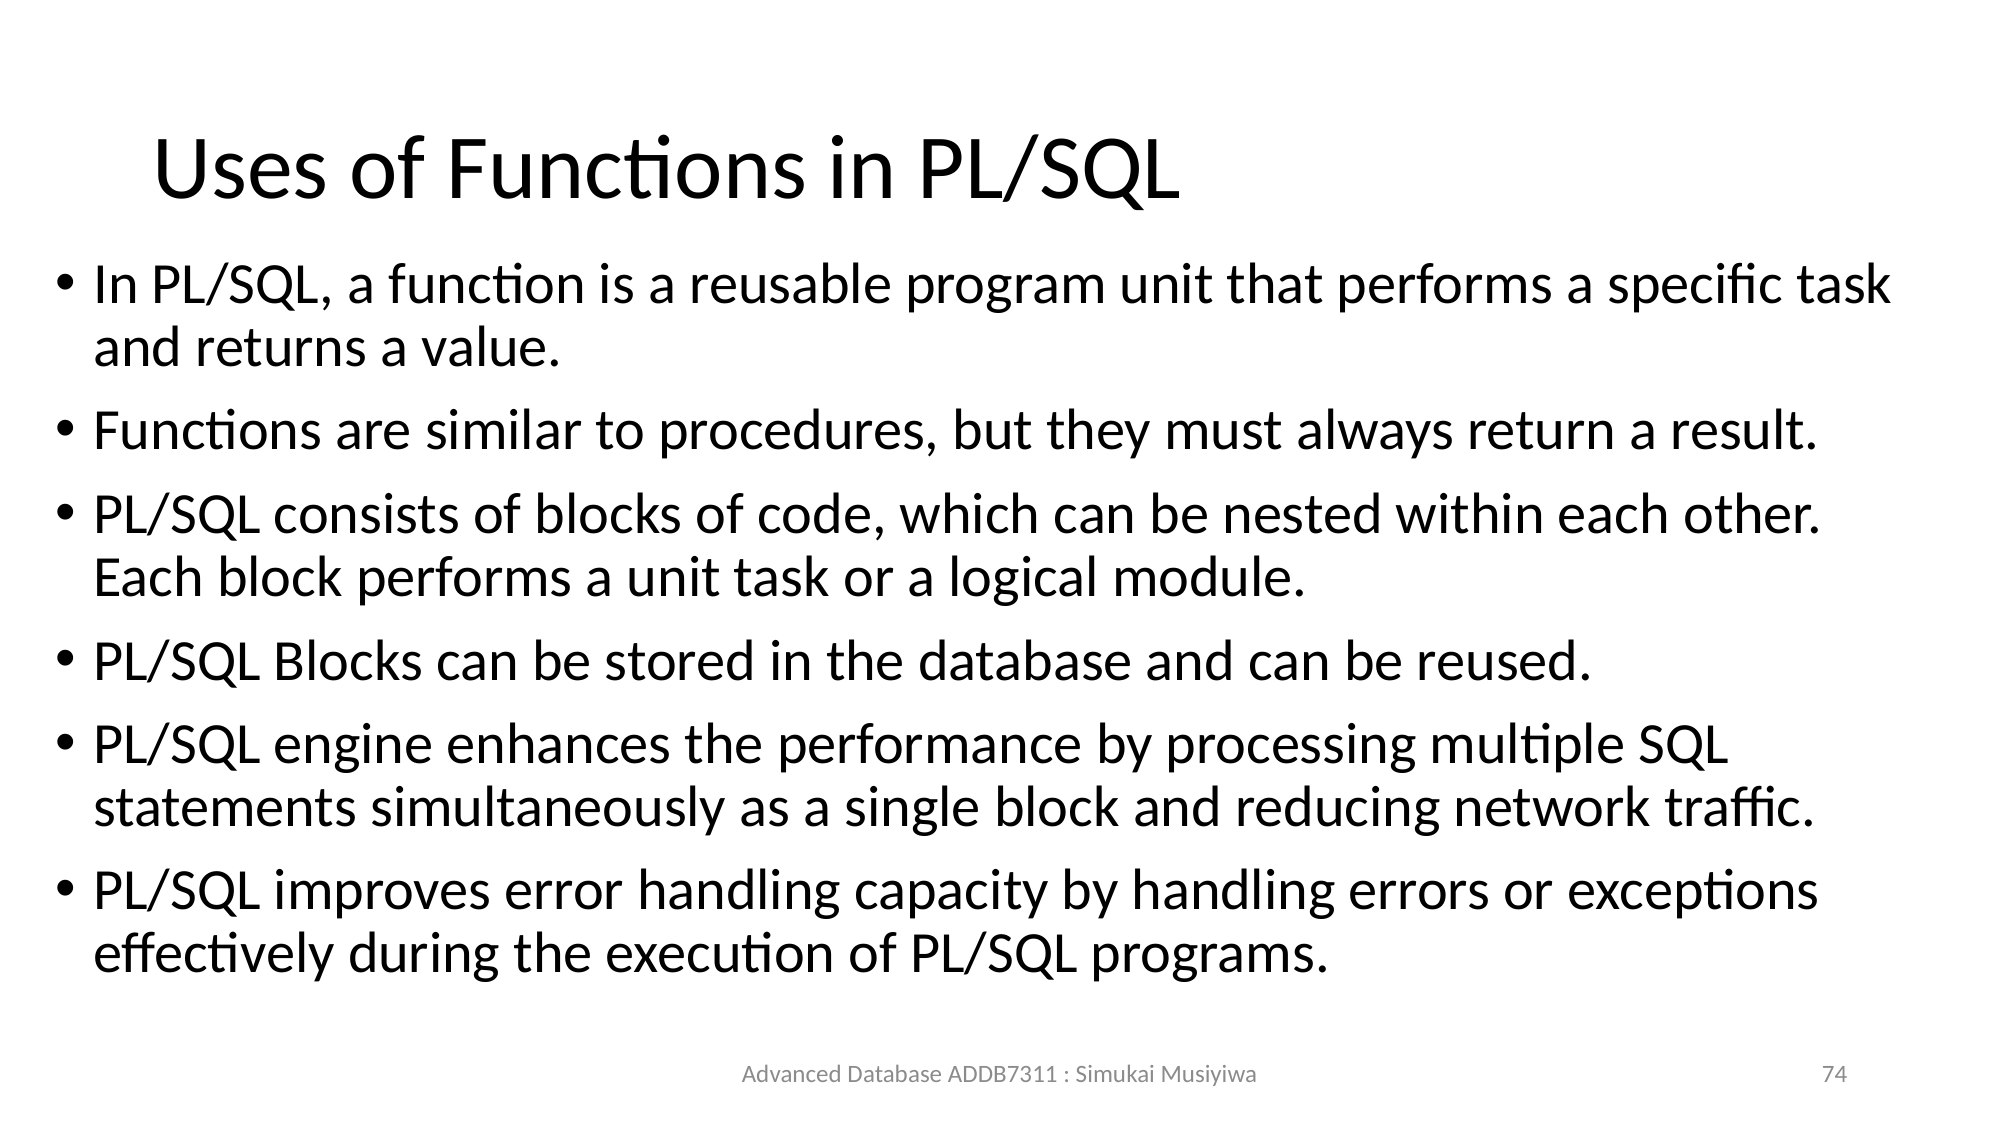

# Uses of Functions in PL/SQL
In PL/SQL, a function is a reusable program unit that performs a specific task and returns a value.
Functions are similar to procedures, but they must always return a result.
PL/SQL consists of blocks of code, which can be nested within each other. Each block performs a unit task or a logical module.
PL/SQL Blocks can be stored in the database and can be reused.
PL/SQL engine enhances the performance by processing multiple SQL statements simultaneously as a single block and reducing network traffic.
PL/SQL improves error handling capacity by handling errors or exceptions effectively during the execution of PL/SQL programs.

Advanced Database ADDB7311 : Simukai Musiyiwa
74